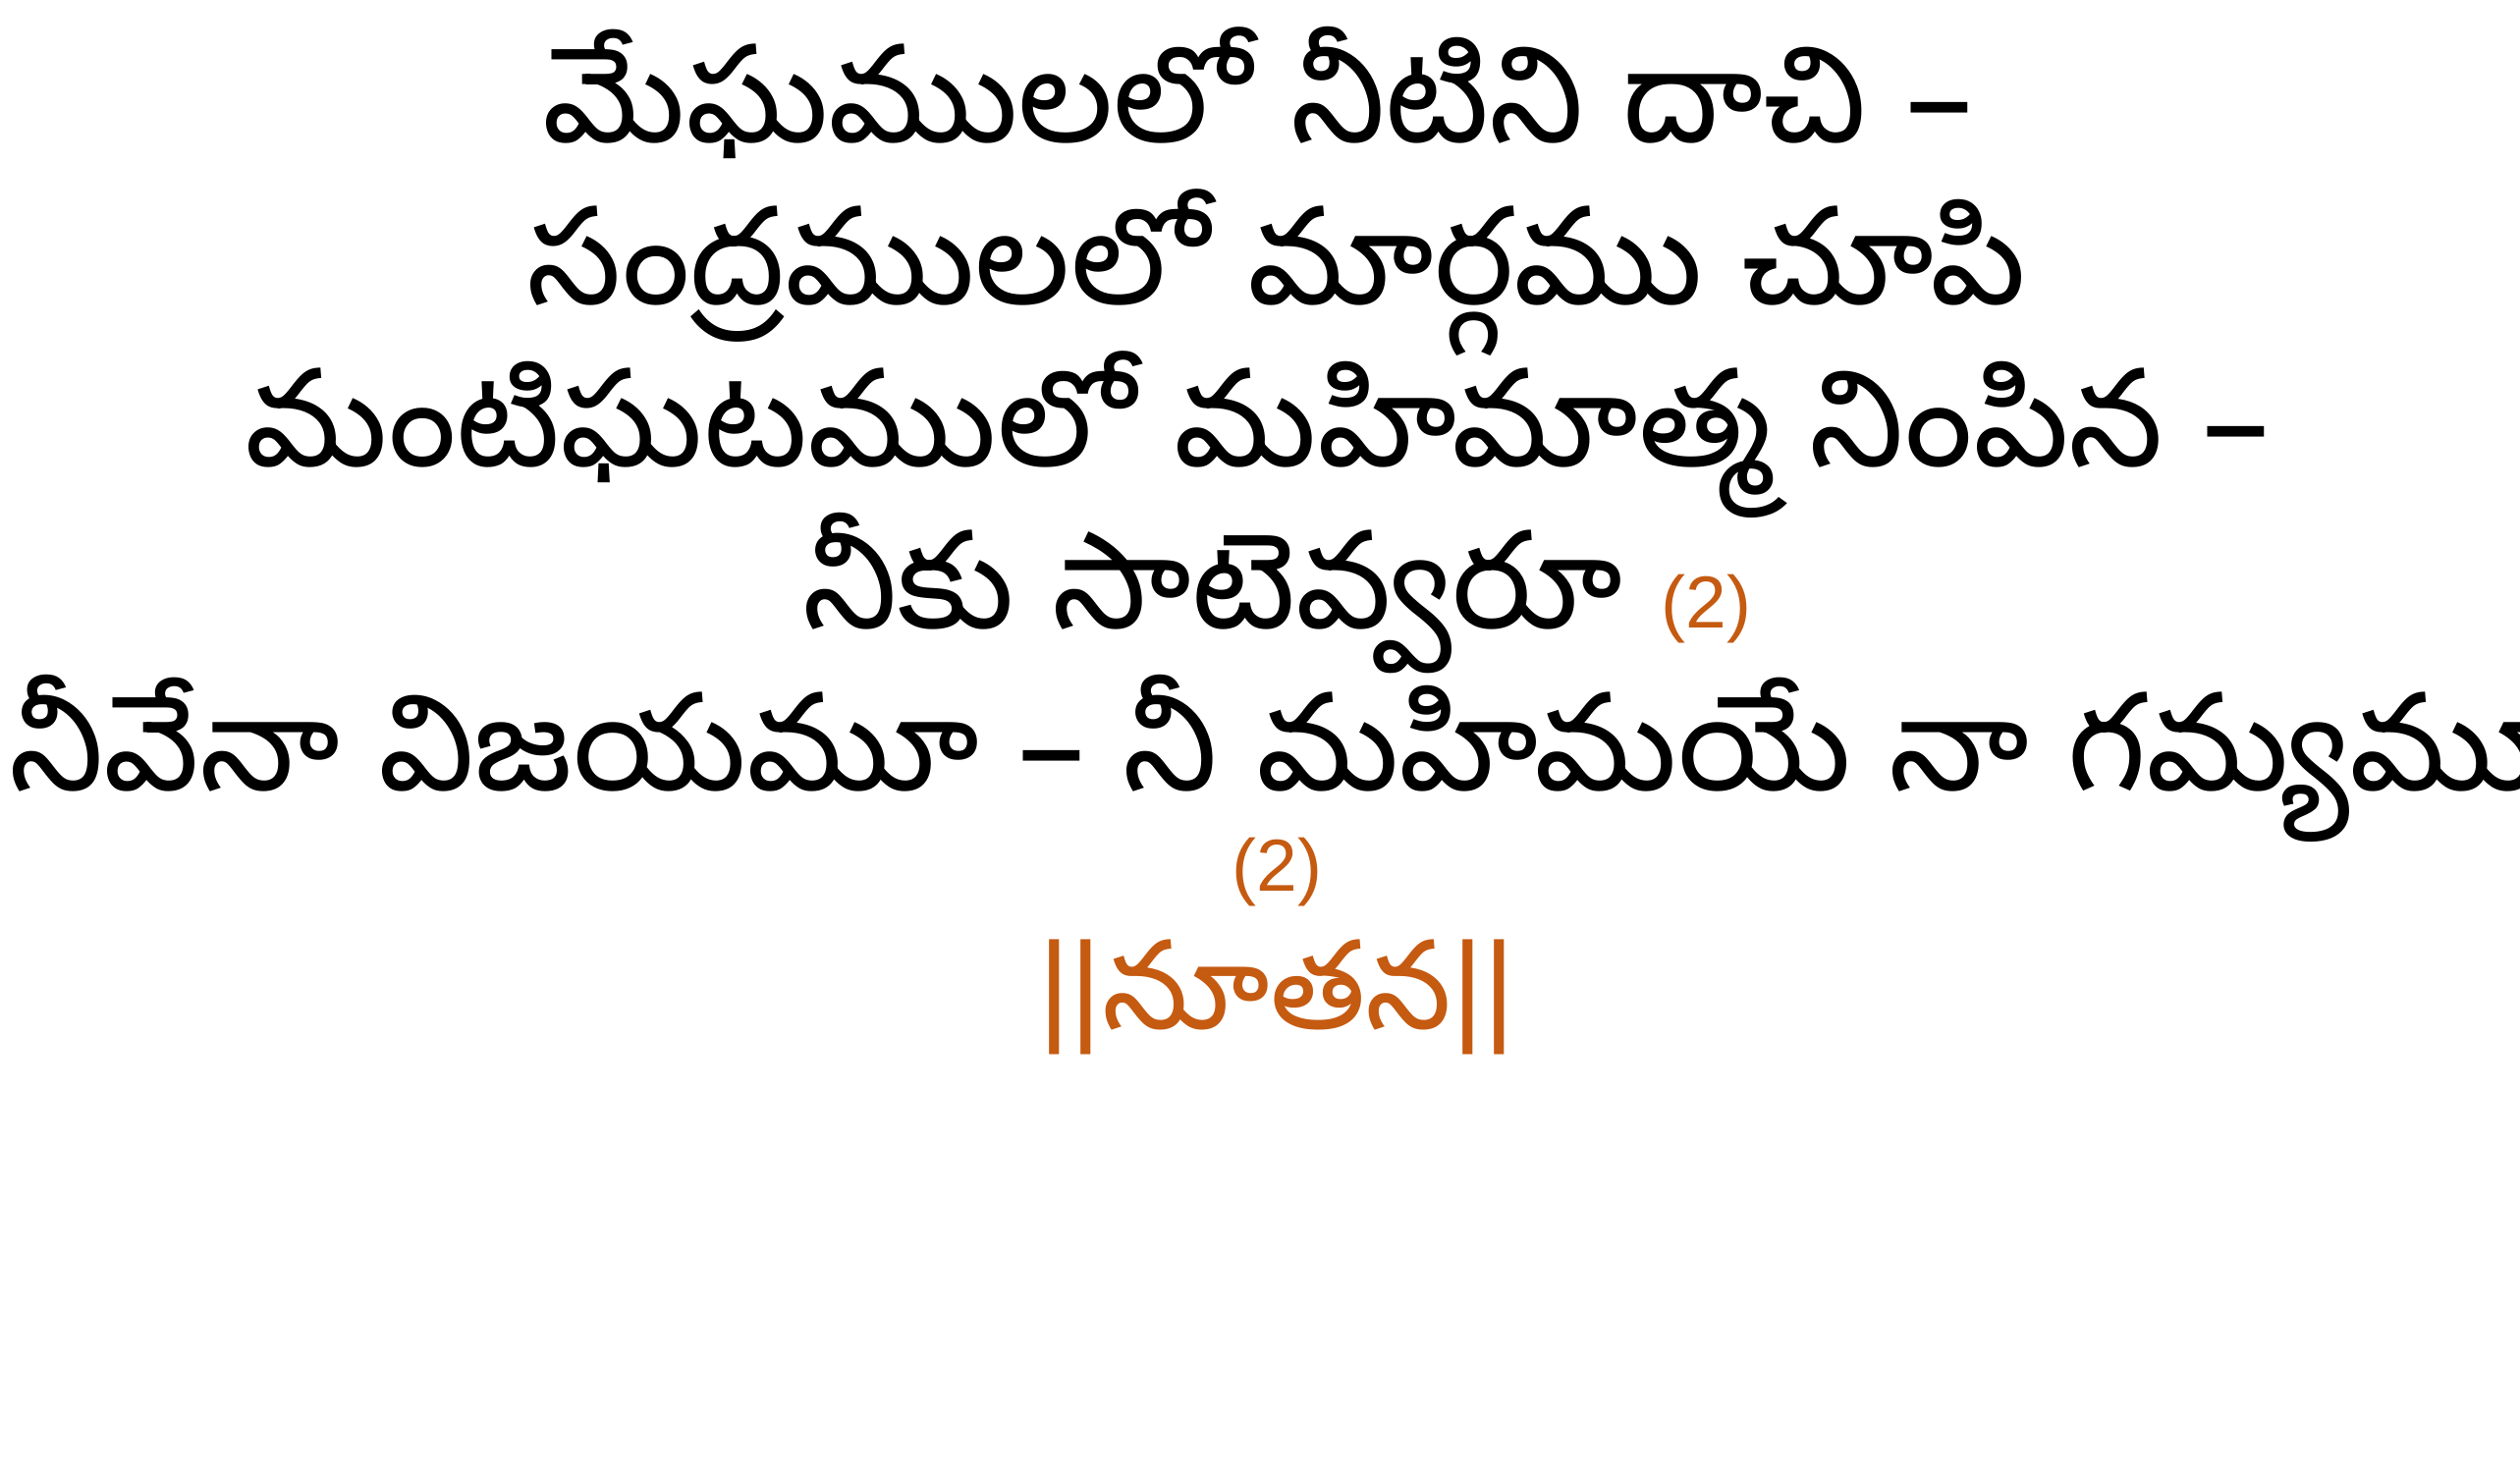

మేఘములలో నీటిని దాచి –
సంద్రములలో మార్గము చూపి
మంటిఘటములో మహిమాత్మ నింపిన –
నీకు సాటెవ్వరూ (2)
 నీవేనా విజయమూ – నీ మహిమయే నా గమ్యమూ (2)
||నూతన||